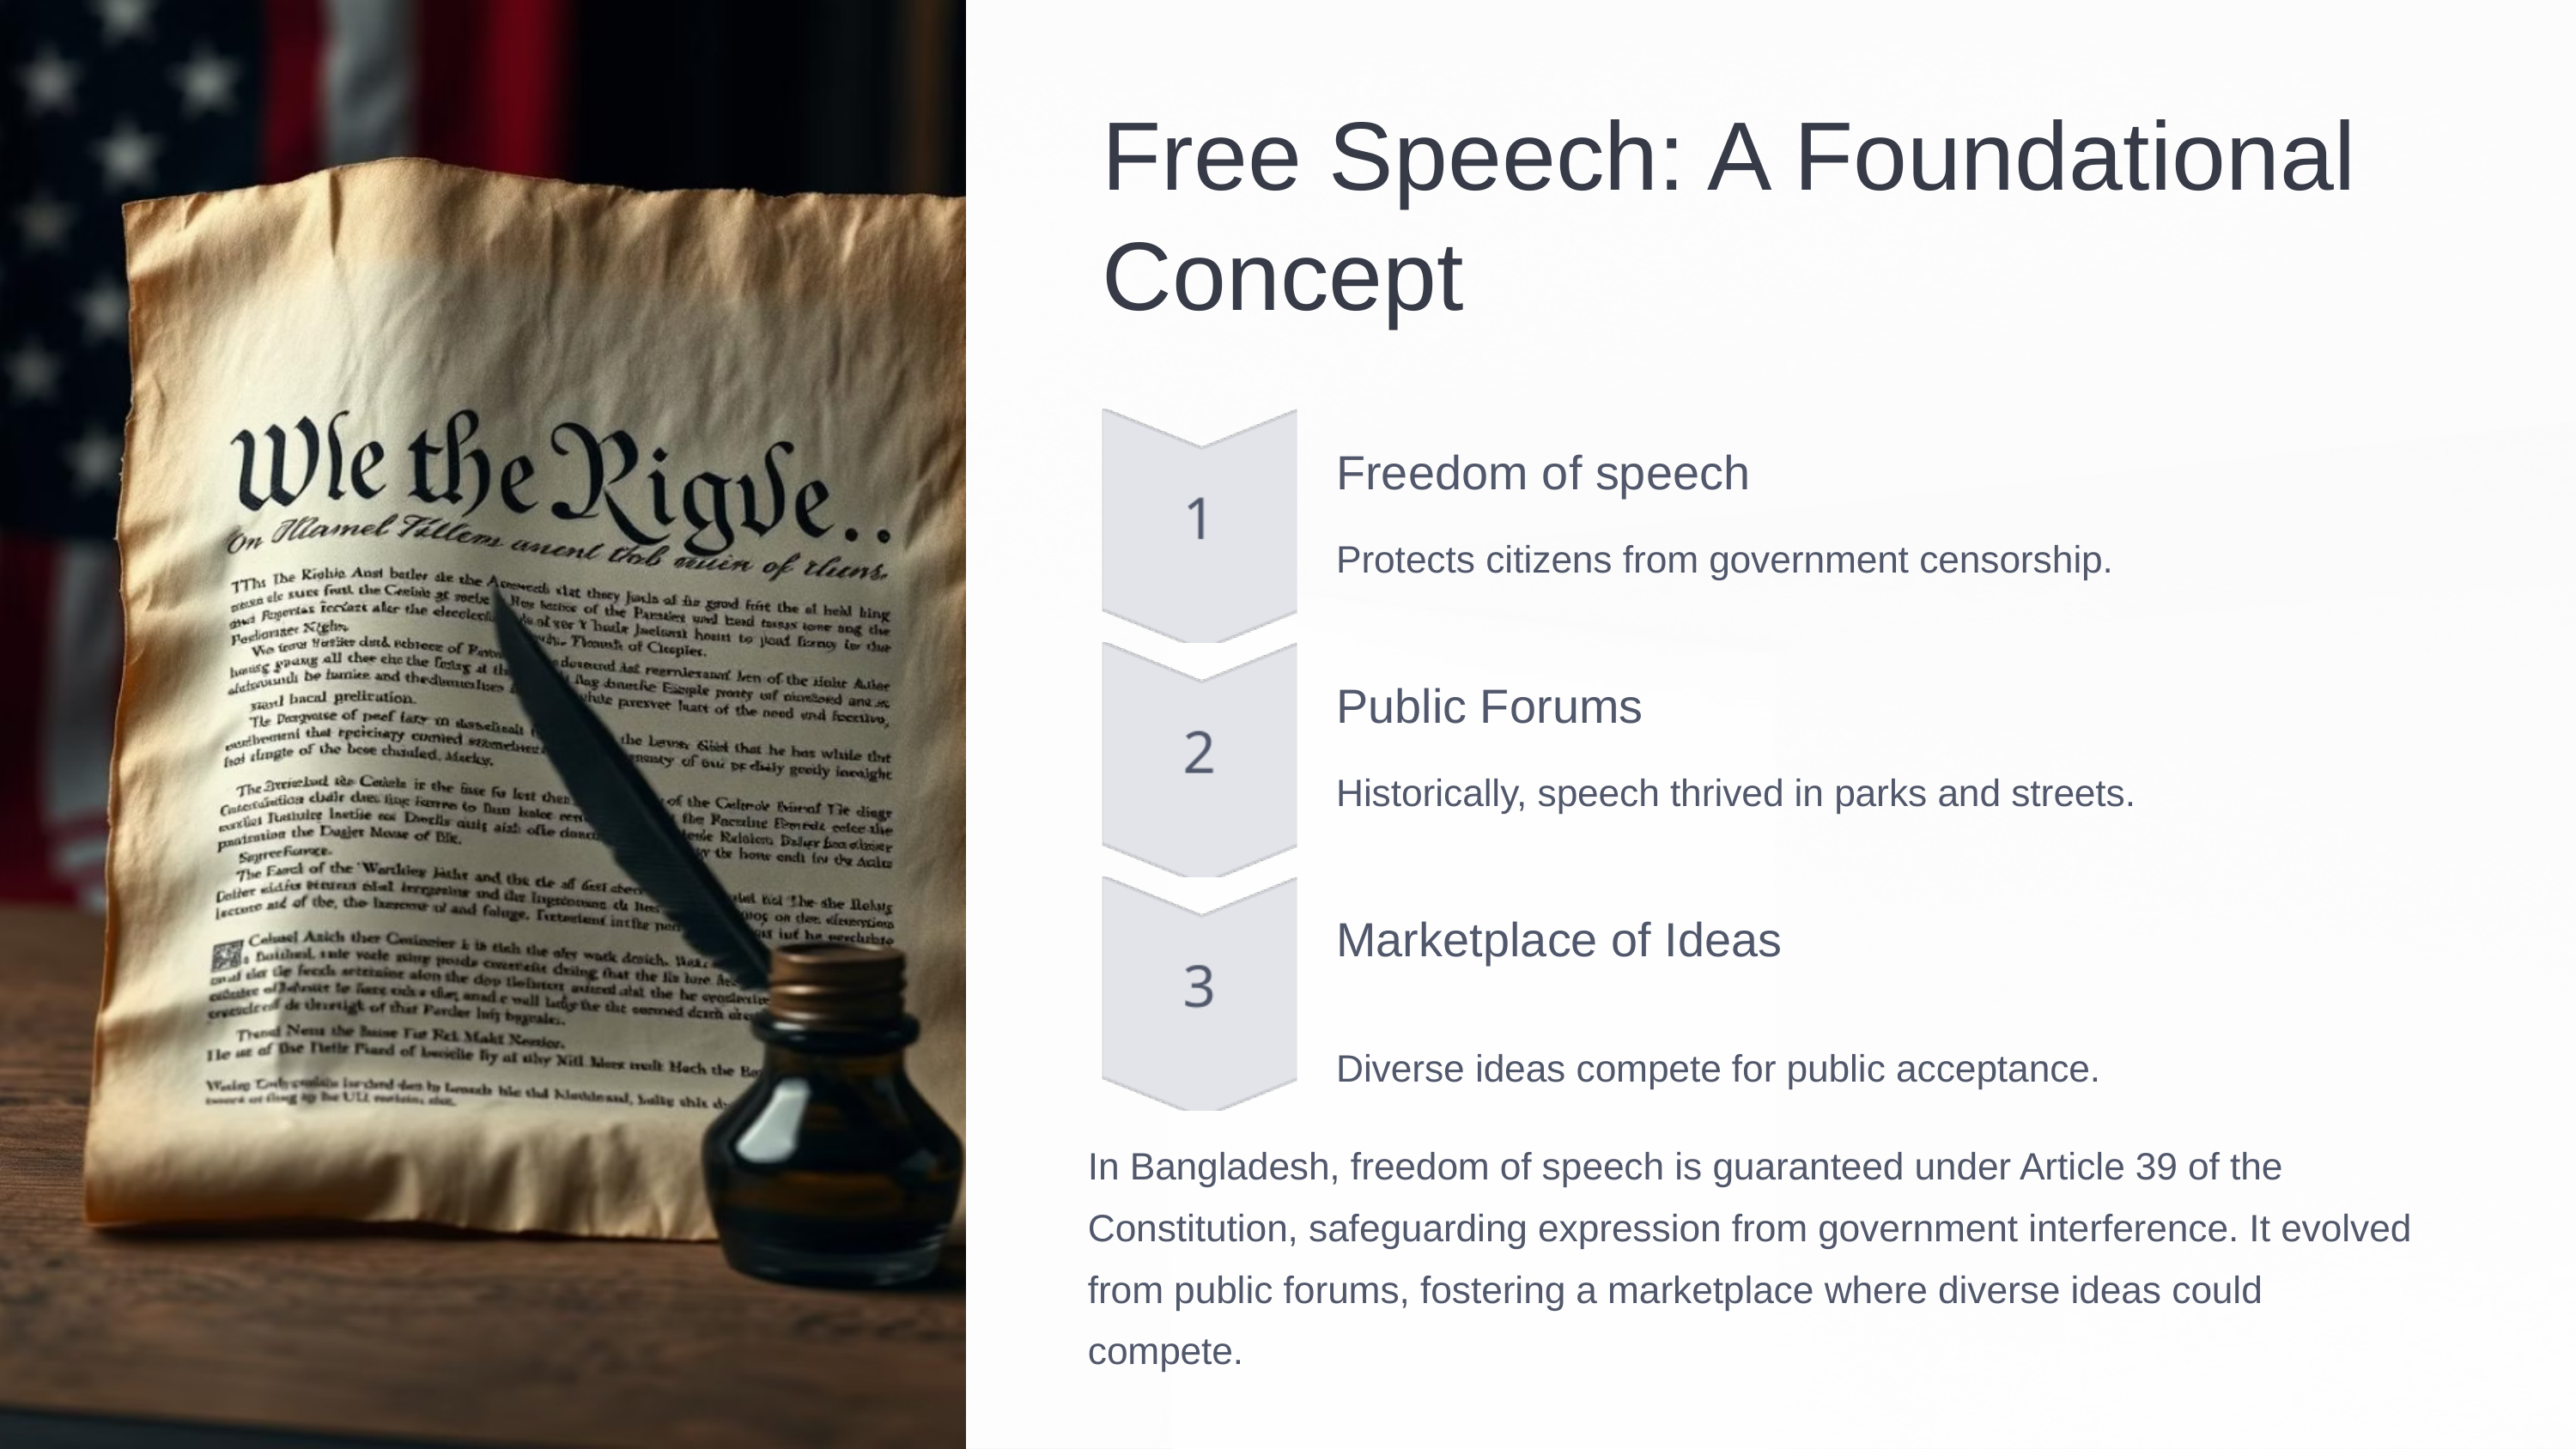

Free Speech: A Foundational Concept

Freedom of speech
Protects citizens from government censorship.

Public Forums
Historically, speech thrived in parks and streets.

Marketplace of Ideas
Diverse ideas compete for public acceptance.
In Bangladesh, freedom of speech is guaranteed under Article 39 of the Constitution, safeguarding expression from government interference. It evolved from public forums, fostering a marketplace where diverse ideas could compete.